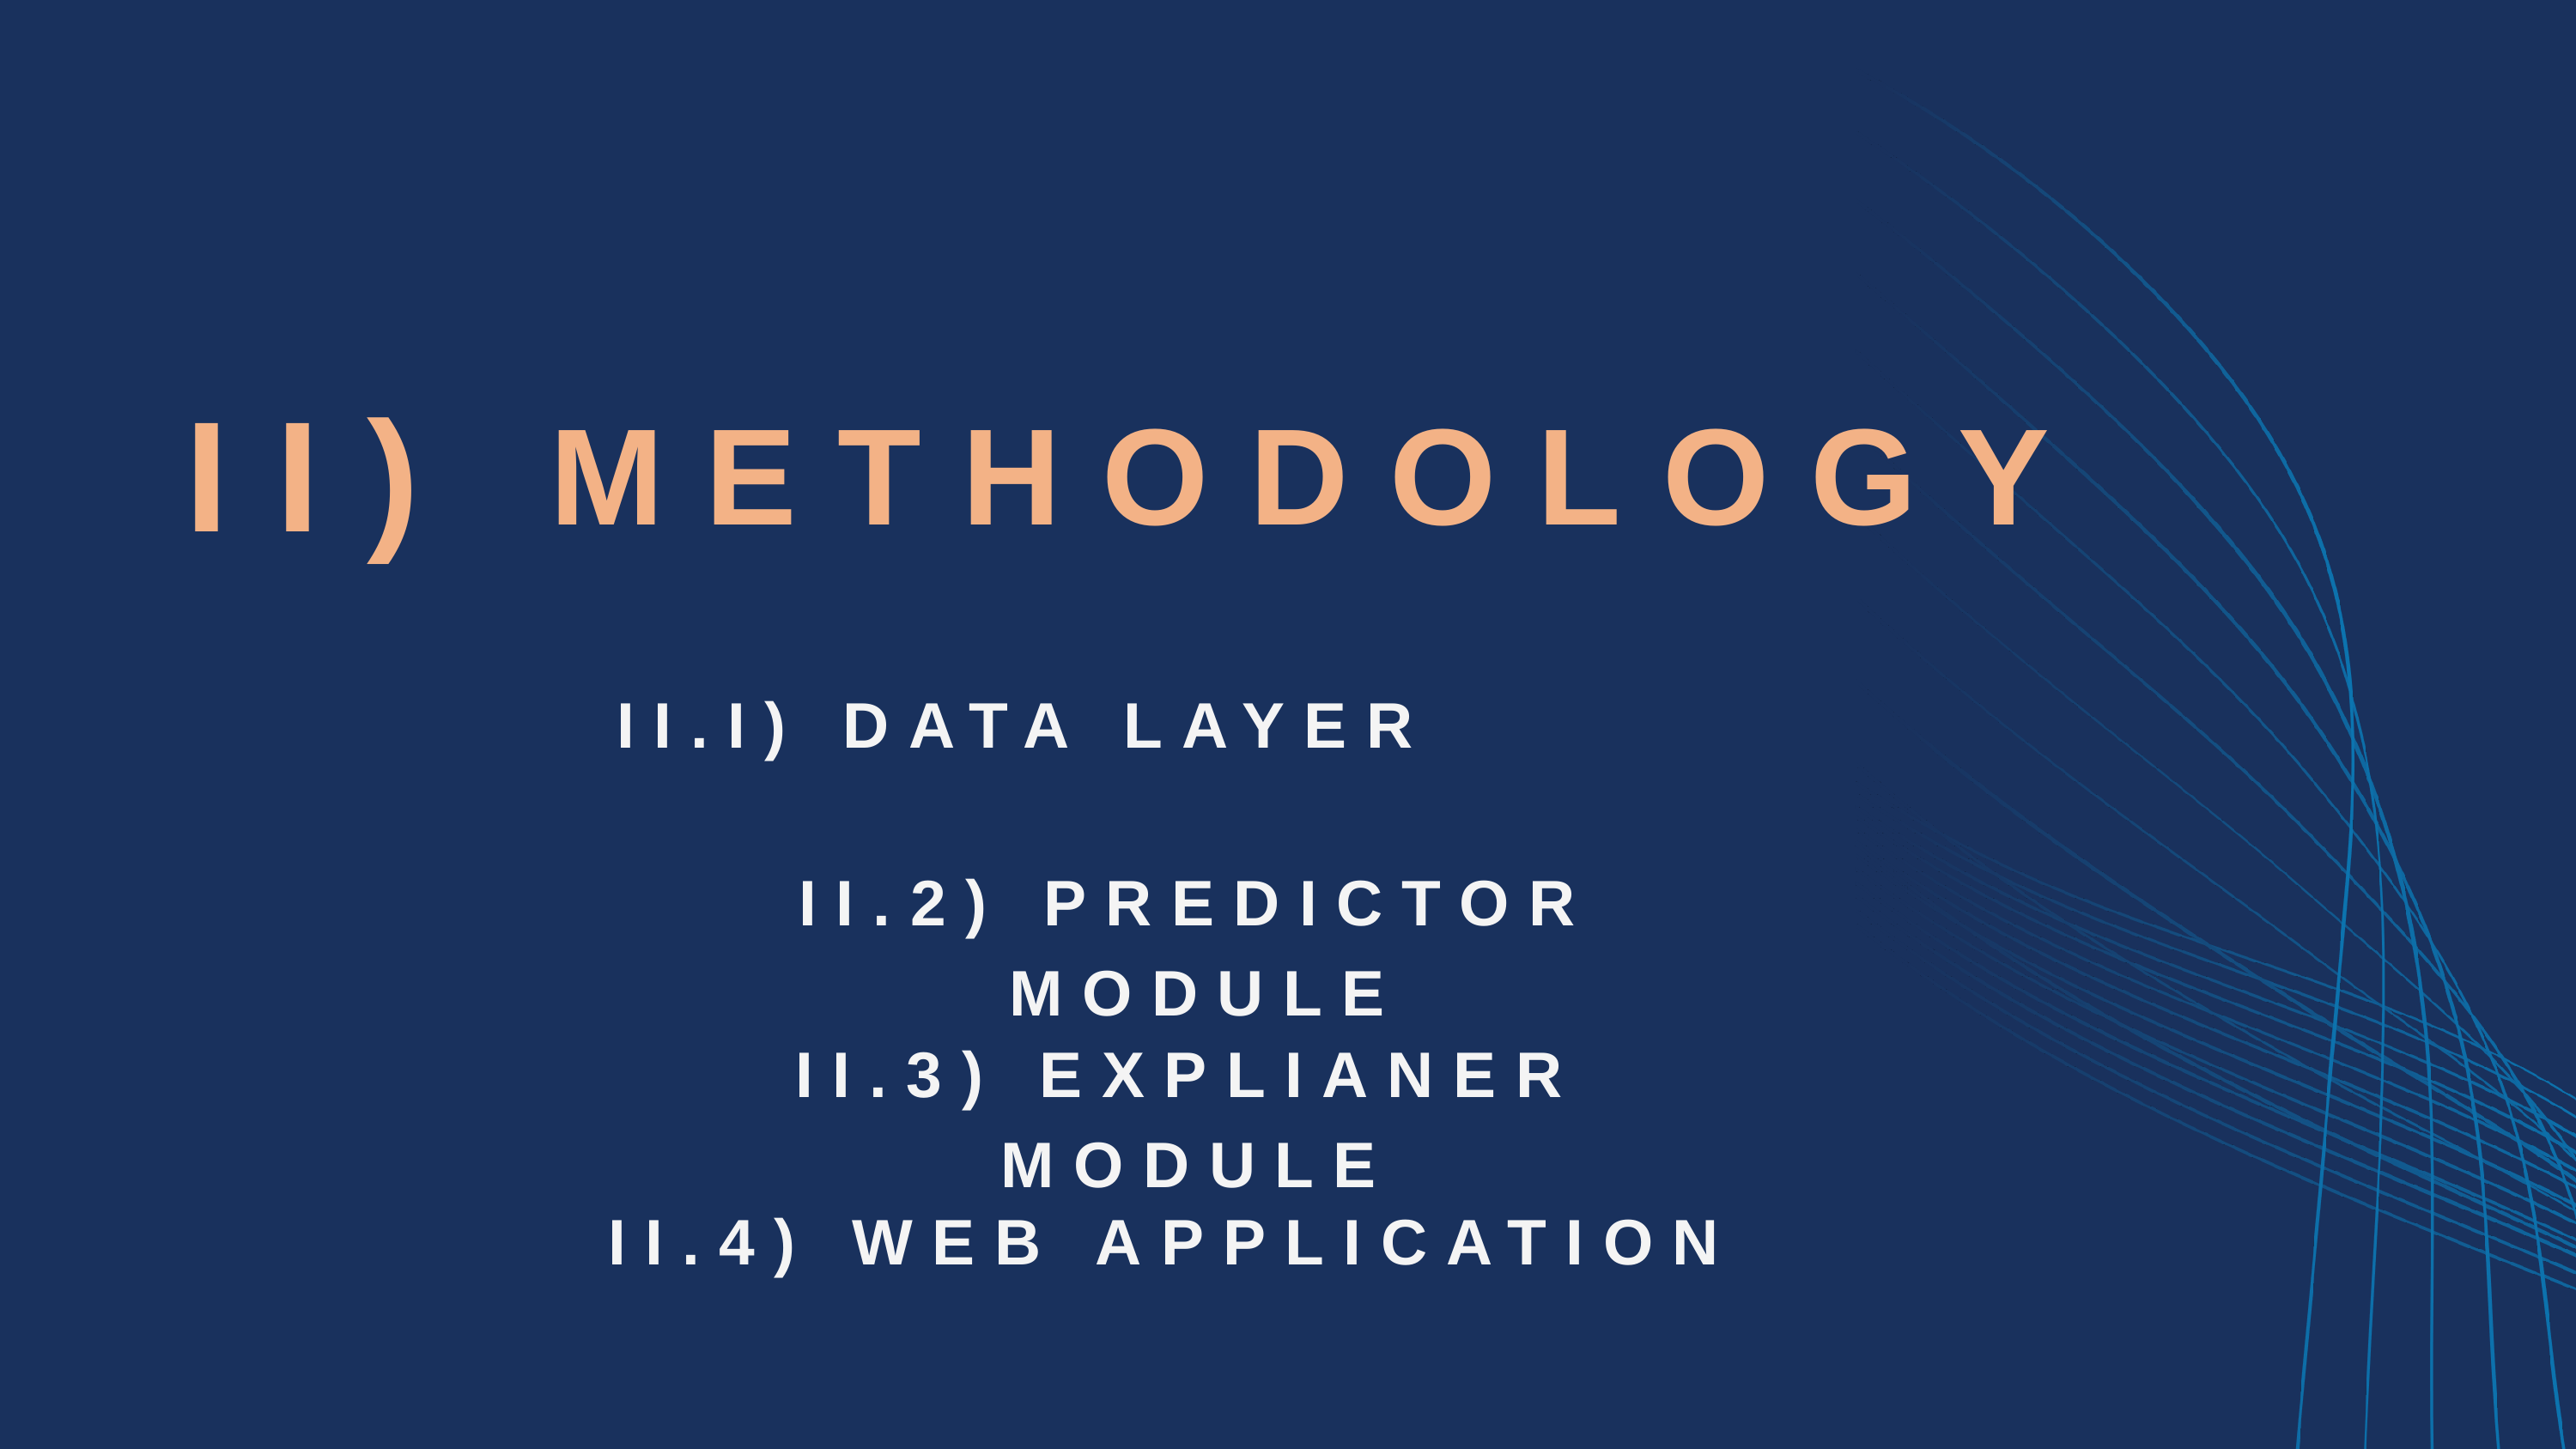

II)
METHODOLOGY
II.I) DATA LAYER
II.2) PREDICTOR MODULE
II.3) EXPLIANER MODULE
II.4) WEB APPLICATION